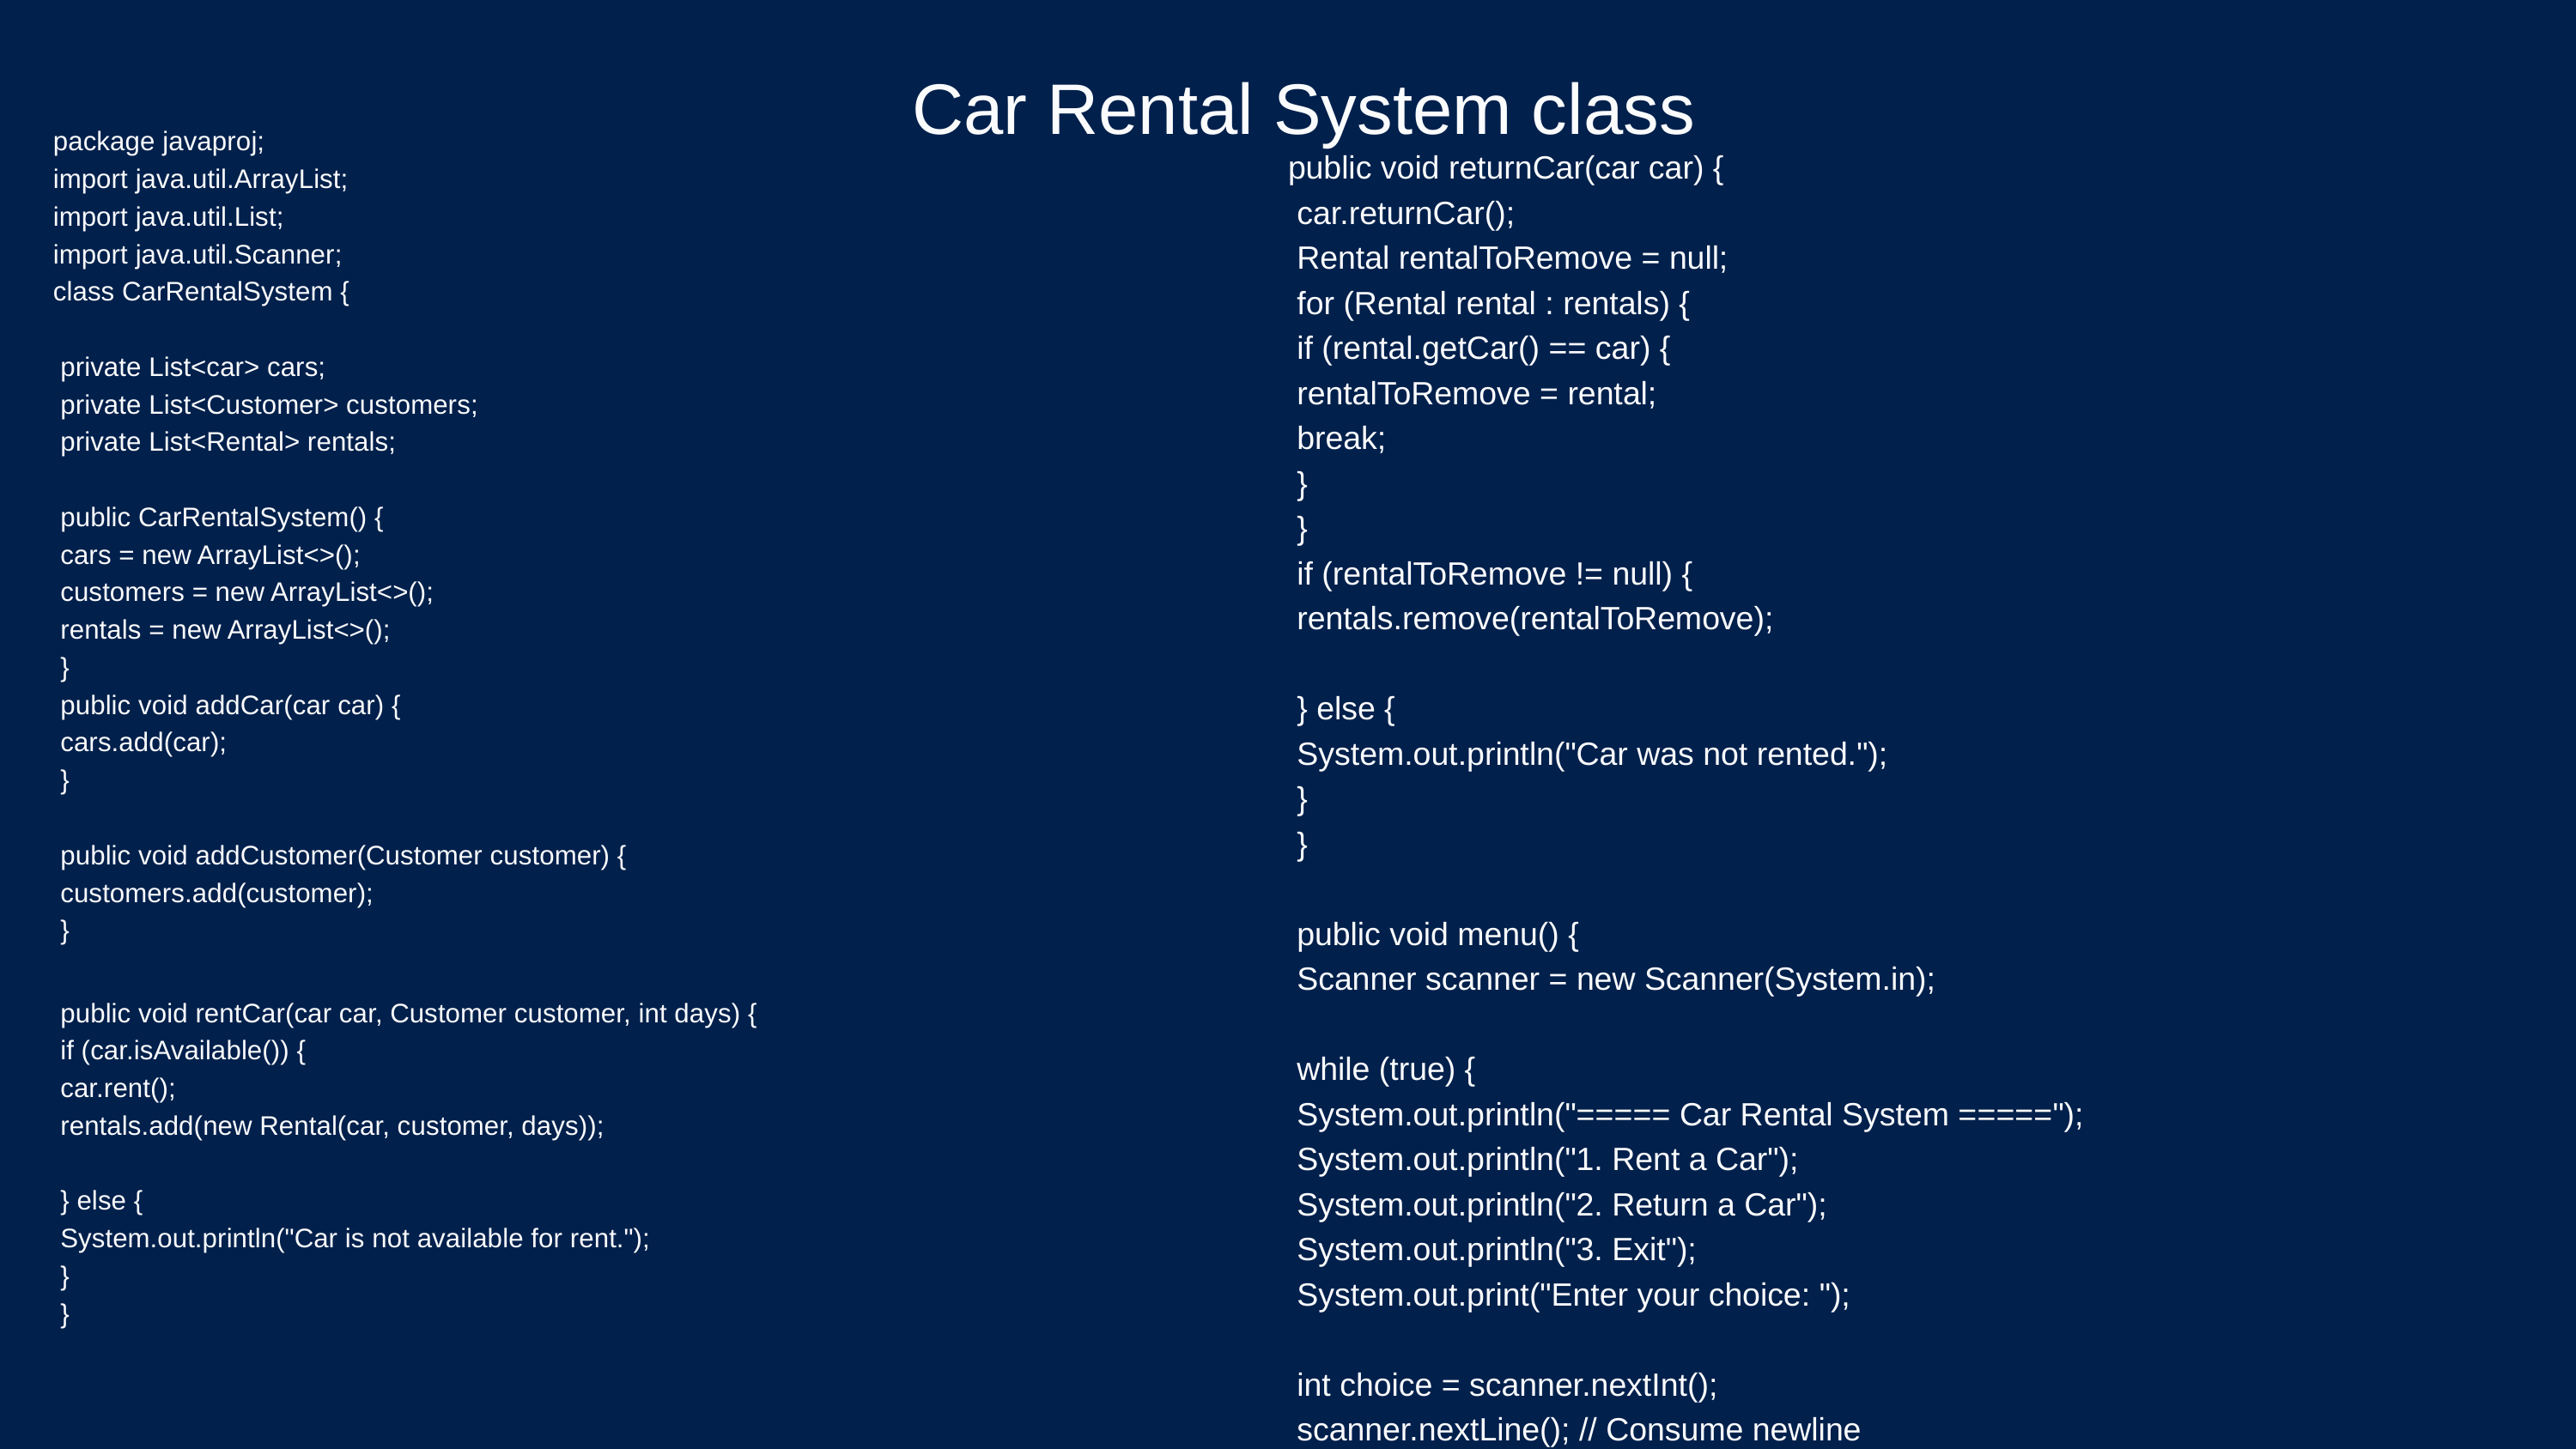

Car Rental System class
package javaproj;
import java.util.ArrayList;
import java.util.List;
import java.util.Scanner;
class CarRentalSystem {

 private List<car> cars;
 private List<Customer> customers;
 private List<Rental> rentals;

 public CarRentalSystem() {
 cars = new ArrayList<>();
 customers = new ArrayList<>();
 rentals = new ArrayList<>();
 }
 public void addCar(car car) {
 cars.add(car);
 }

 public void addCustomer(Customer customer) {
 customers.add(customer);
 }

 public void rentCar(car car, Customer customer, int days) {
 if (car.isAvailable()) {
 car.rent();
 rentals.add(new Rental(car, customer, days));

 } else {
 System.out.println("Car is not available for rent.");
 }
 }

public void returnCar(car car) {
 car.returnCar();
 Rental rentalToRemove = null;
 for (Rental rental : rentals) {
 if (rental.getCar() == car) {
 rentalToRemove = rental;
 break;
 }
 }
 if (rentalToRemove != null) {
 rentals.remove(rentalToRemove);

 } else {
 System.out.println("Car was not rented.");
 }
 }

 public void menu() {
 Scanner scanner = new Scanner(System.in);

 while (true) {
 System.out.println("===== Car Rental System =====");
 System.out.println("1. Rent a Car");
 System.out.println("2. Return a Car");
 System.out.println("3. Exit");
 System.out.print("Enter your choice: ");

 int choice = scanner.nextInt();
 scanner.nextLine(); // Consume newline